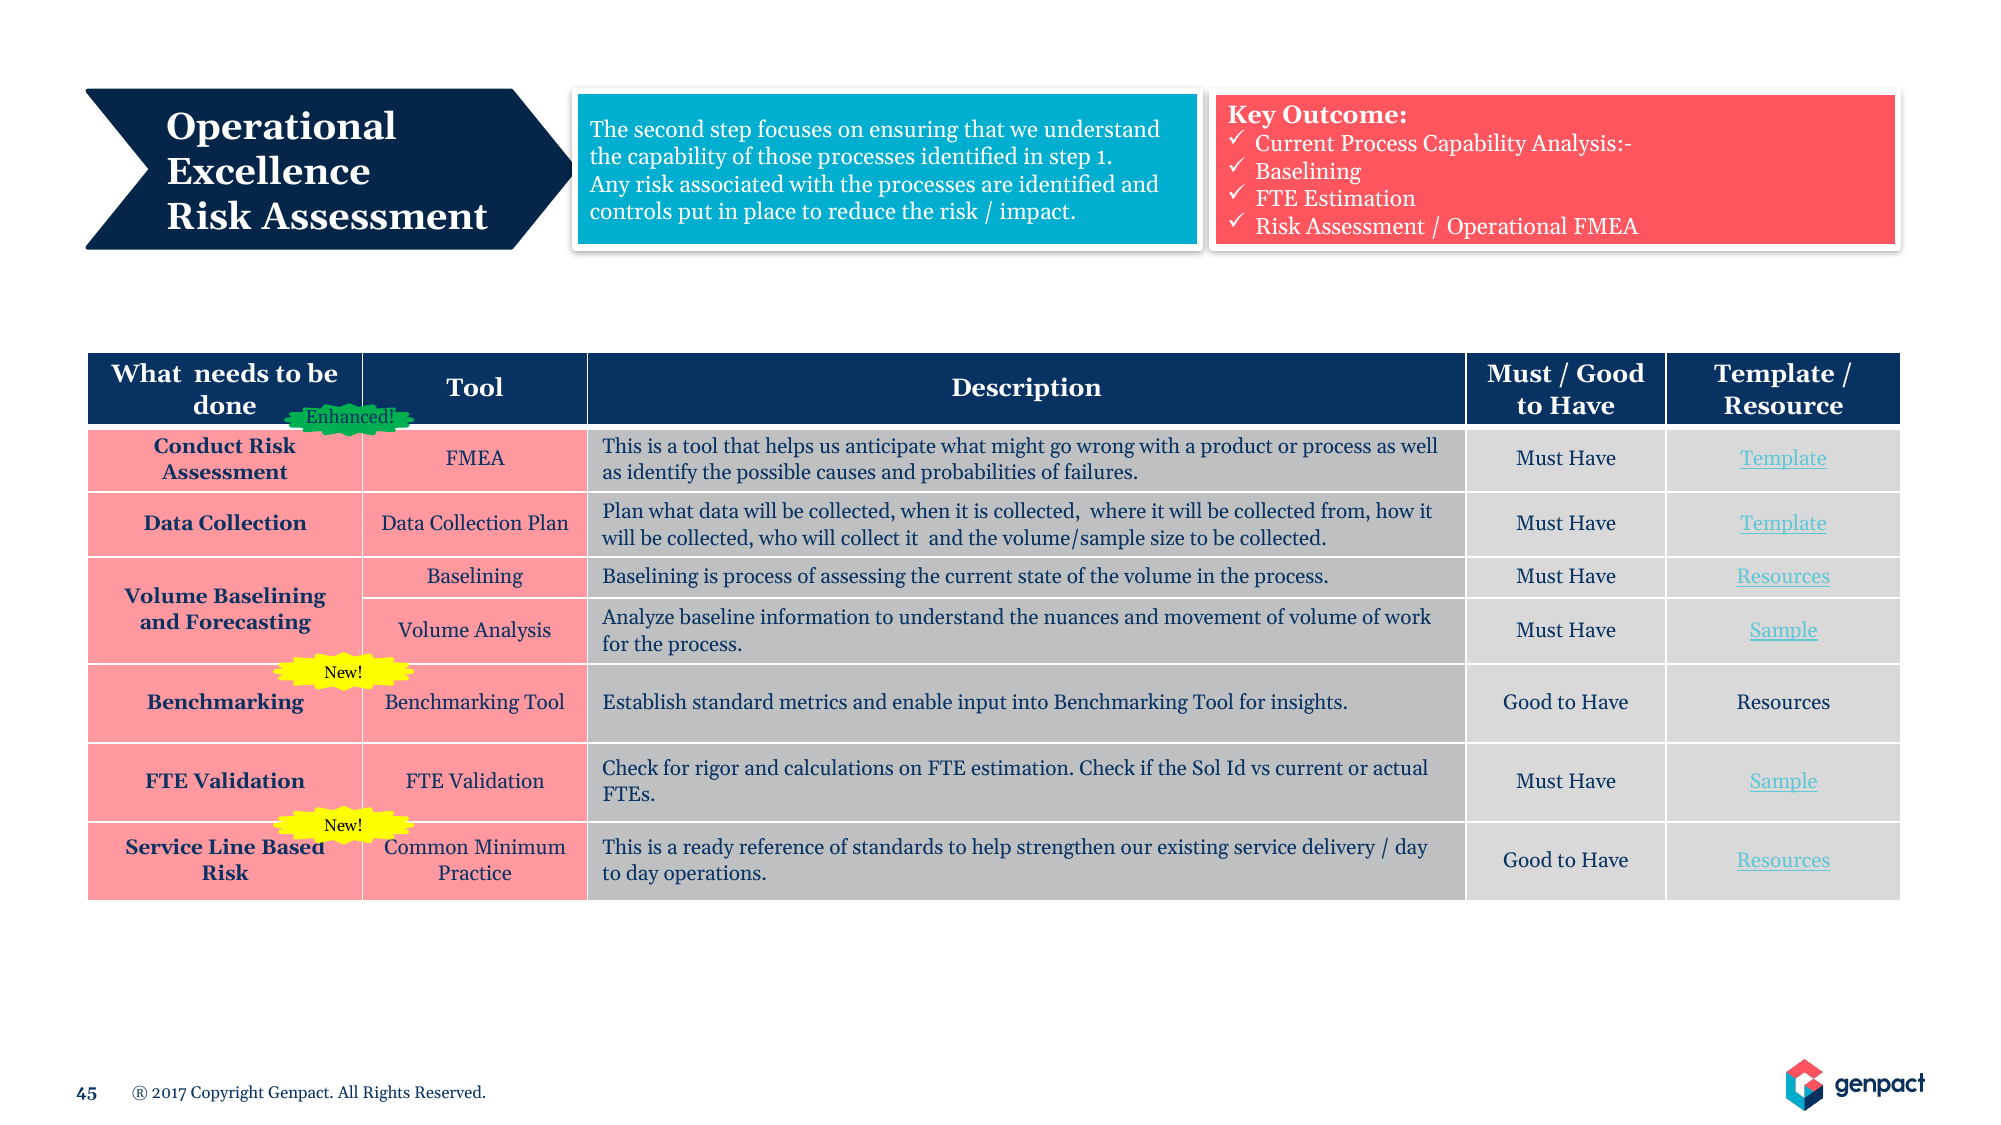

Operational
Excellence
Risk Assessment
The second step focuses on ensuring that we understand the capability of those processes identified in step 1.
Any risk associated with the processes are identified and controls put in place to reduce the risk / impact.
Key Outcome:
Current Process Capability Analysis:-
Baselining
FTE Estimation
Risk Assessment / Operational FMEA
| What needs to be done | Tool | Description | Must / Good to Have | Template / Resource |
| --- | --- | --- | --- | --- |
| Conduct Risk Assessment | FMEA | This is a tool that helps us anticipate what might go wrong with a product or process as well as identify the possible causes and probabilities of failures. | Must Have | Template |
| Data Collection | Data Collection Plan | Plan what data will be collected, when it is collected, where it will be collected from, how it will be collected, who will collect it and the volume/sample size to be collected. | Must Have | Template |
| Volume Baselining and Forecasting | Baselining | Baselining is process of assessing the current state of the volume in the process. | Must Have | Resources |
|  | Volume Analysis | Analyze baseline information to understand the nuances and movement of volume of work for the process. | Must Have | Sample |
| Benchmarking | Benchmarking Tool | Establish standard metrics and enable input into Benchmarking Tool for insights. | Good to Have | Resources |
| FTE Validation | FTE Validation | Check for rigor and calculations on FTE estimation. Check if the Sol Id vs current or actual FTEs. | Must Have | Sample |
| Service Line Based Risk | Common Minimum Practice | This is a ready reference of standards to help strengthen our existing service delivery / day to day operations. | Good to Have | Resources |
Enhanced!

Phases
New!
Outcomes
New!
Steps
Timelines
This page applies if you have  > 30 data  points